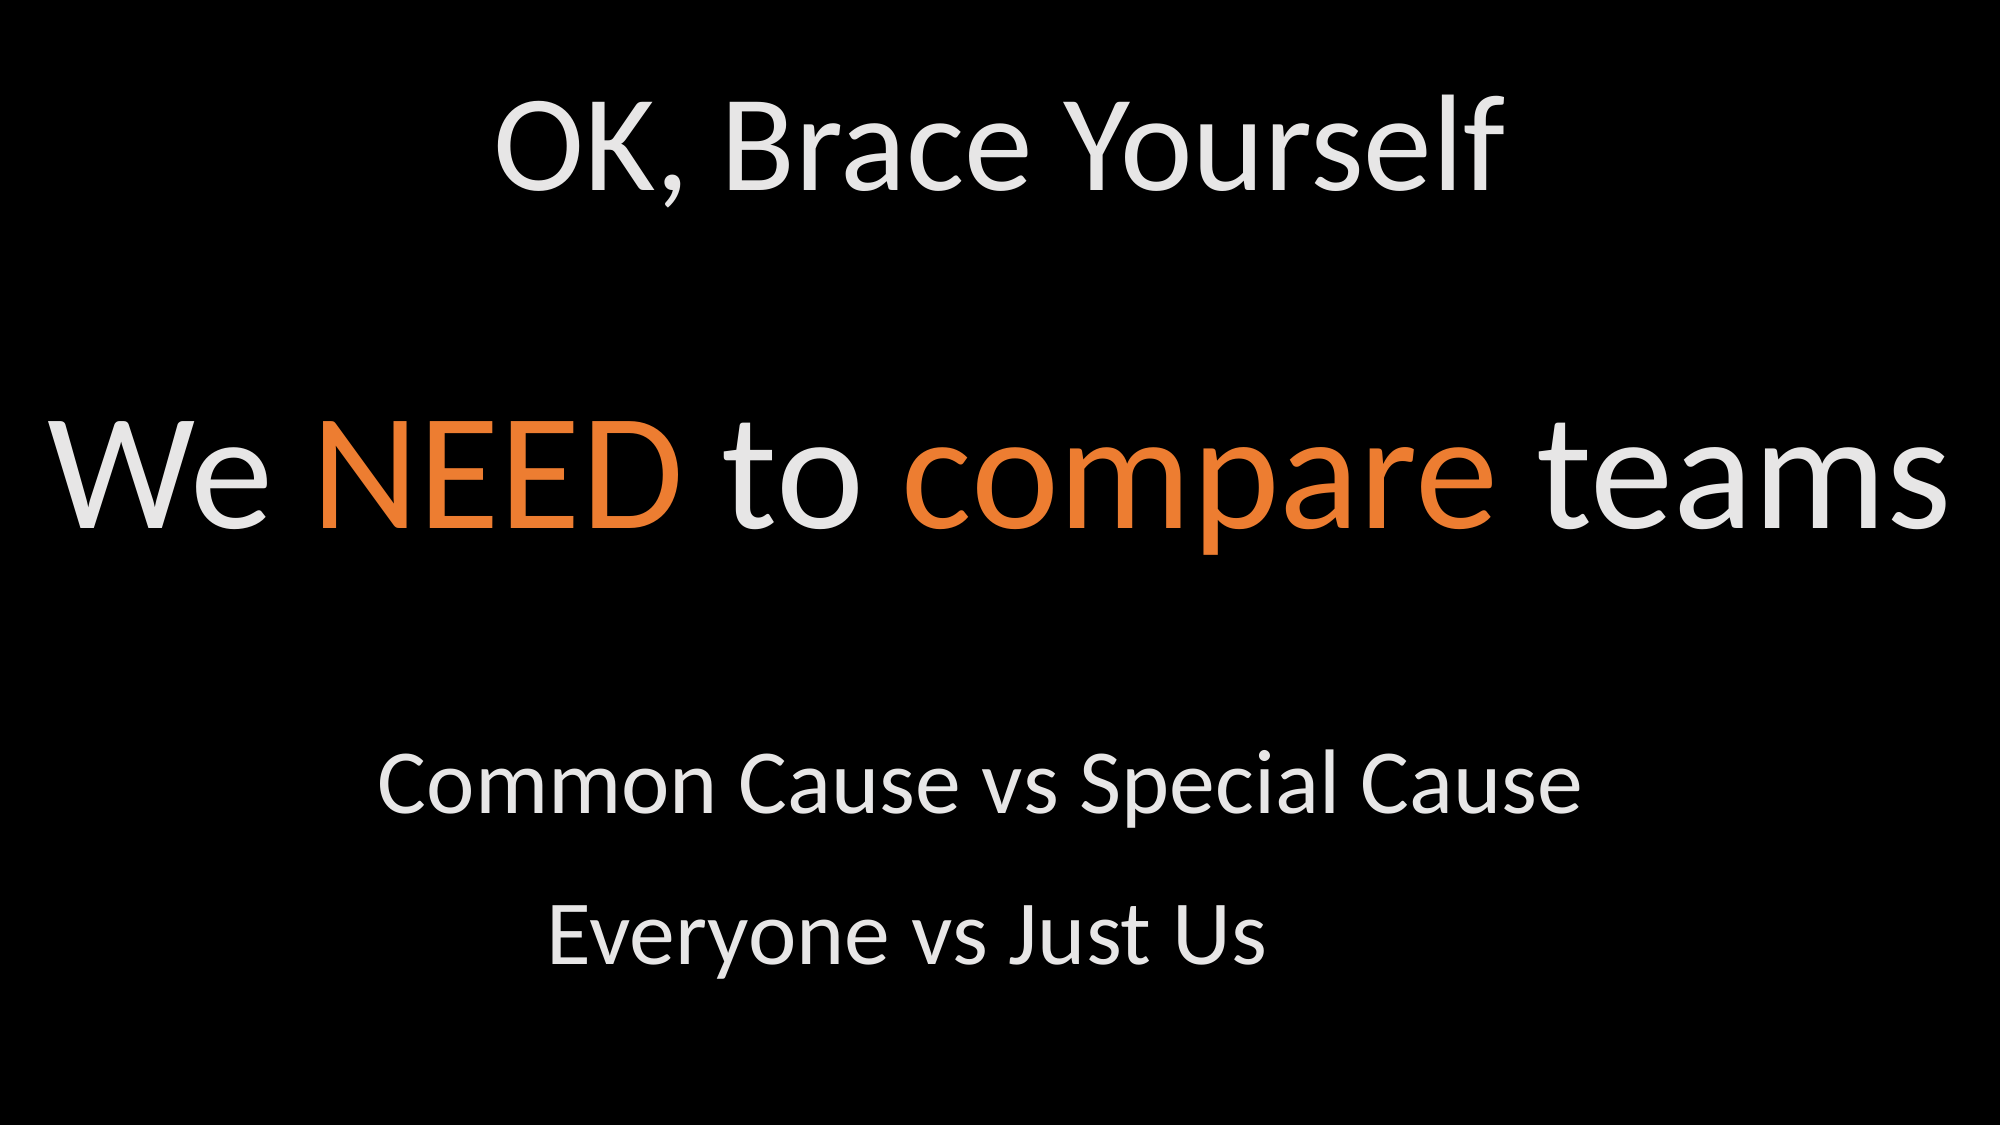

OK, Brace Yourself
We NEED to compare teams
Common Cause vs Special Cause
Everyone vs Just Us